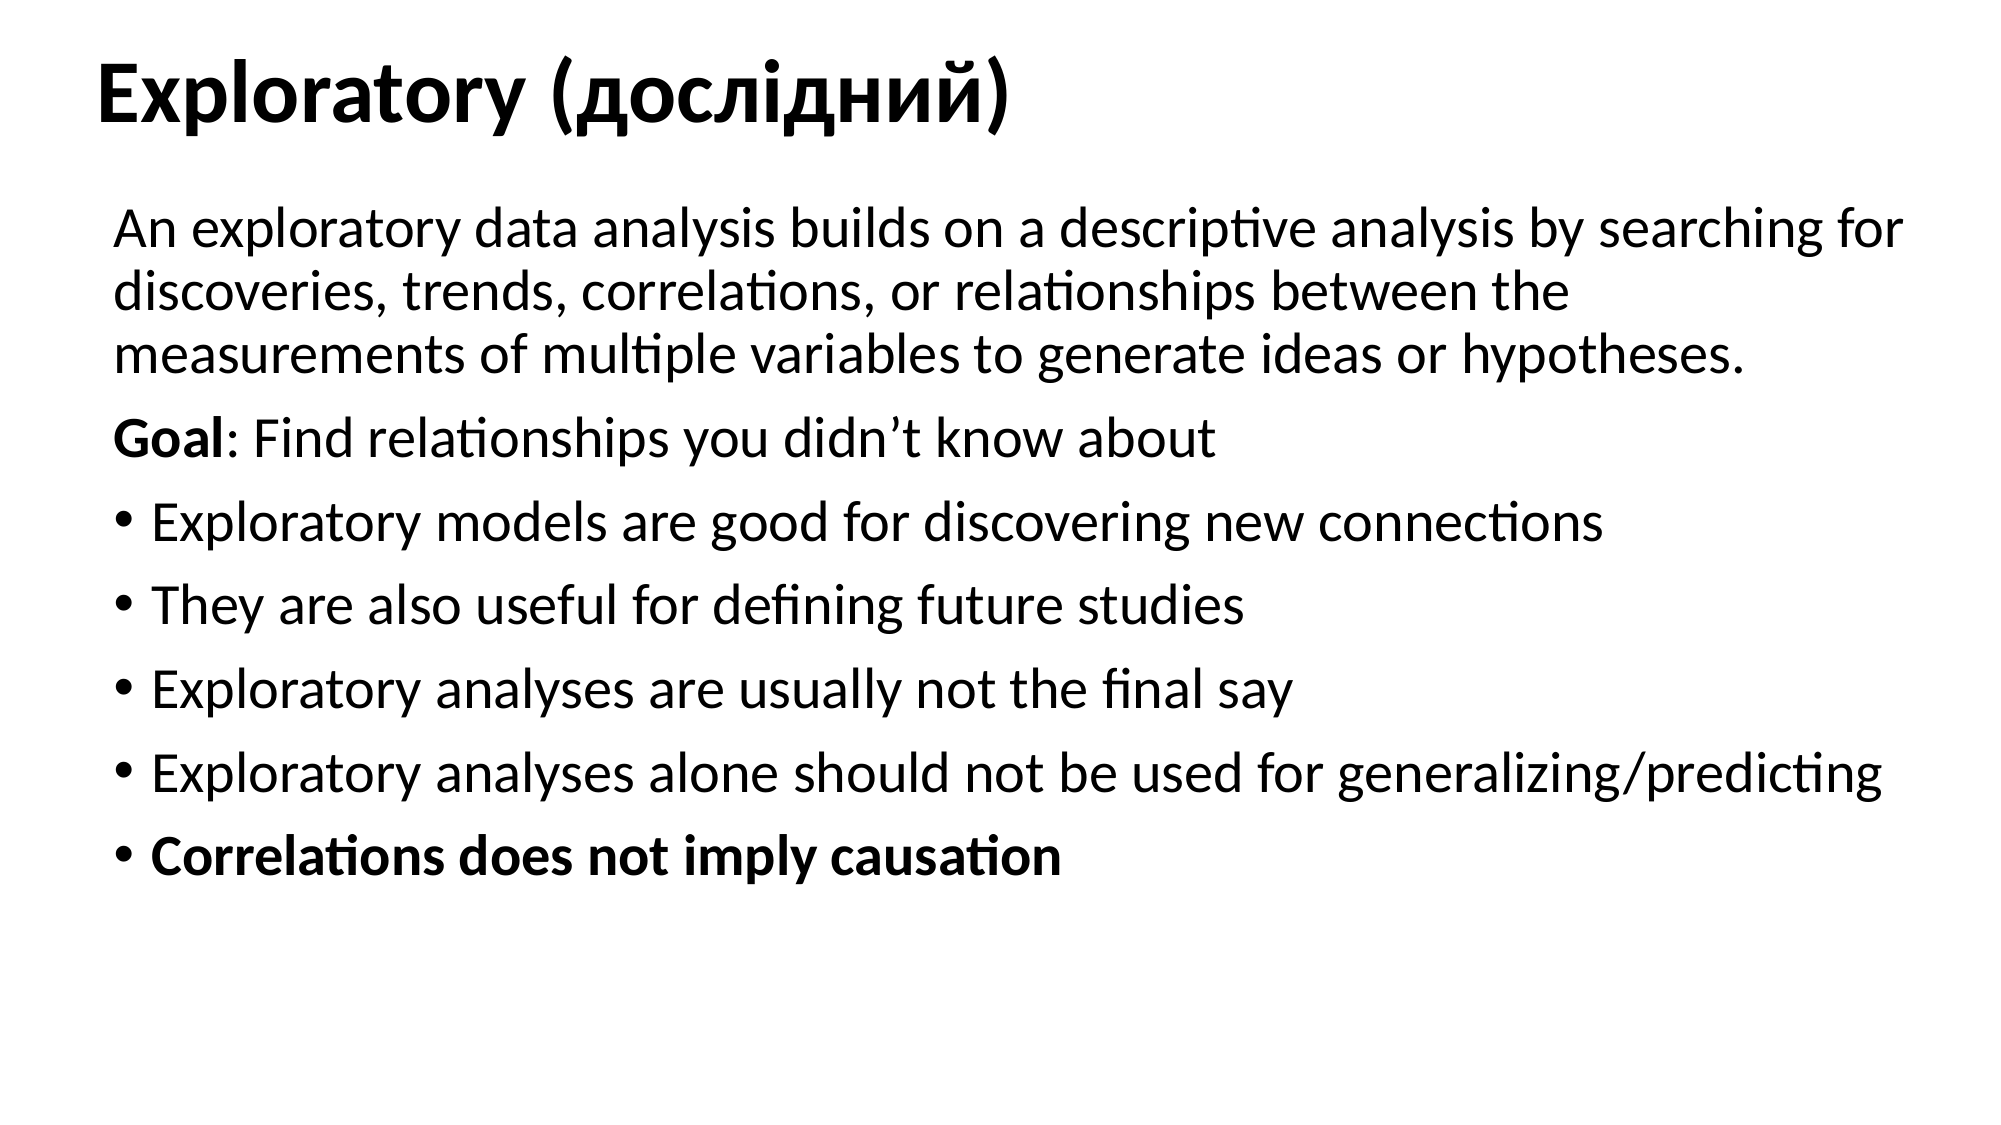

Exploratory (дослідний)
An exploratory data analysis builds on a descriptive analysis by searching for discoveries, trends, correlations, or relationships between the measurements of multiple variables to generate ideas or hypotheses.
Goal: Find relationships you didn’t know about
Exploratory models are good for discovering new connections
They are also useful for defining future studies
Exploratory analyses are usually not the final say
Exploratory analyses alone should not be used for generalizing/predicting
Correlations does not imply causation